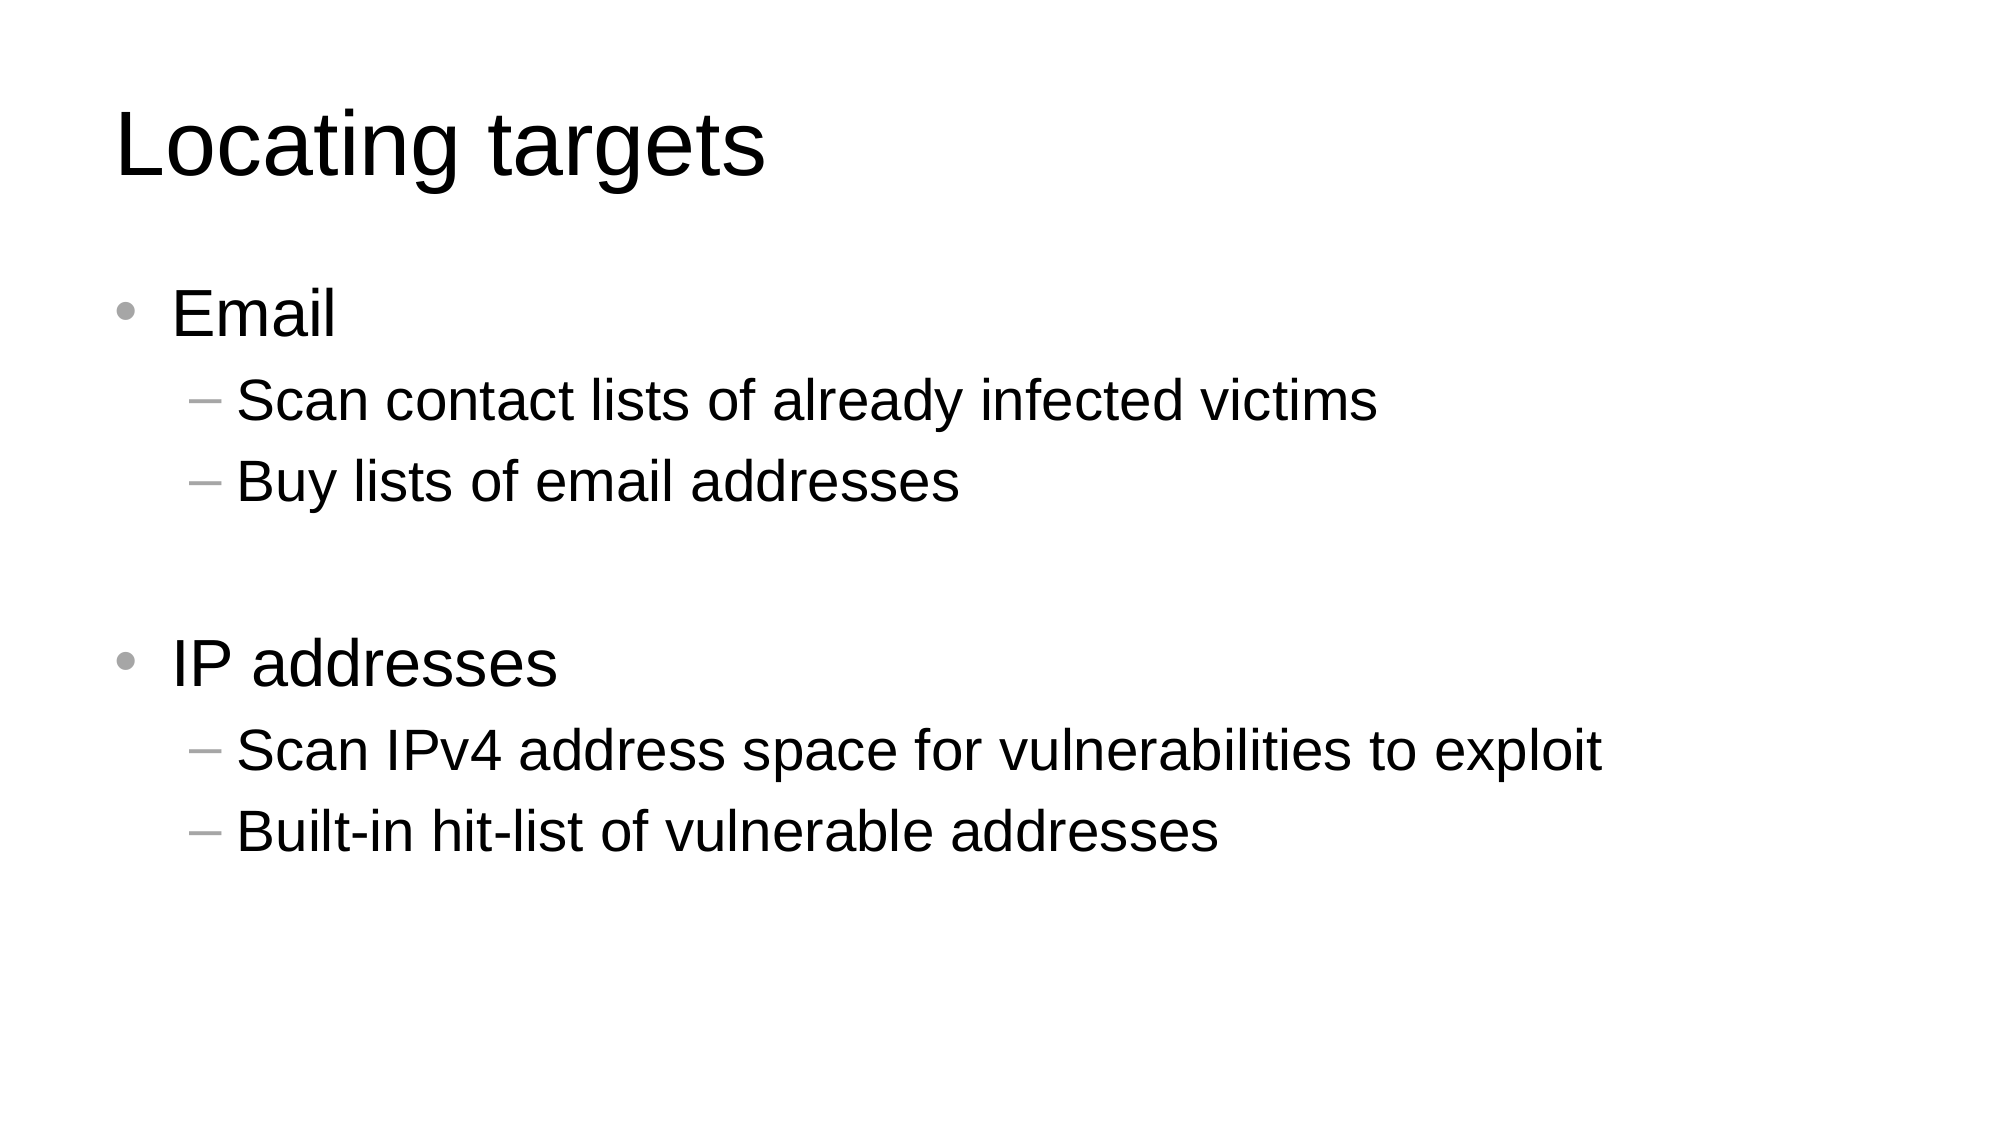

# Locating targets
Email
Scan contact lists of already infected victims
Buy lists of email addresses

IP addresses
Scan IPv4 address space for vulnerabilities to exploit
Built-in hit-list of vulnerable addresses